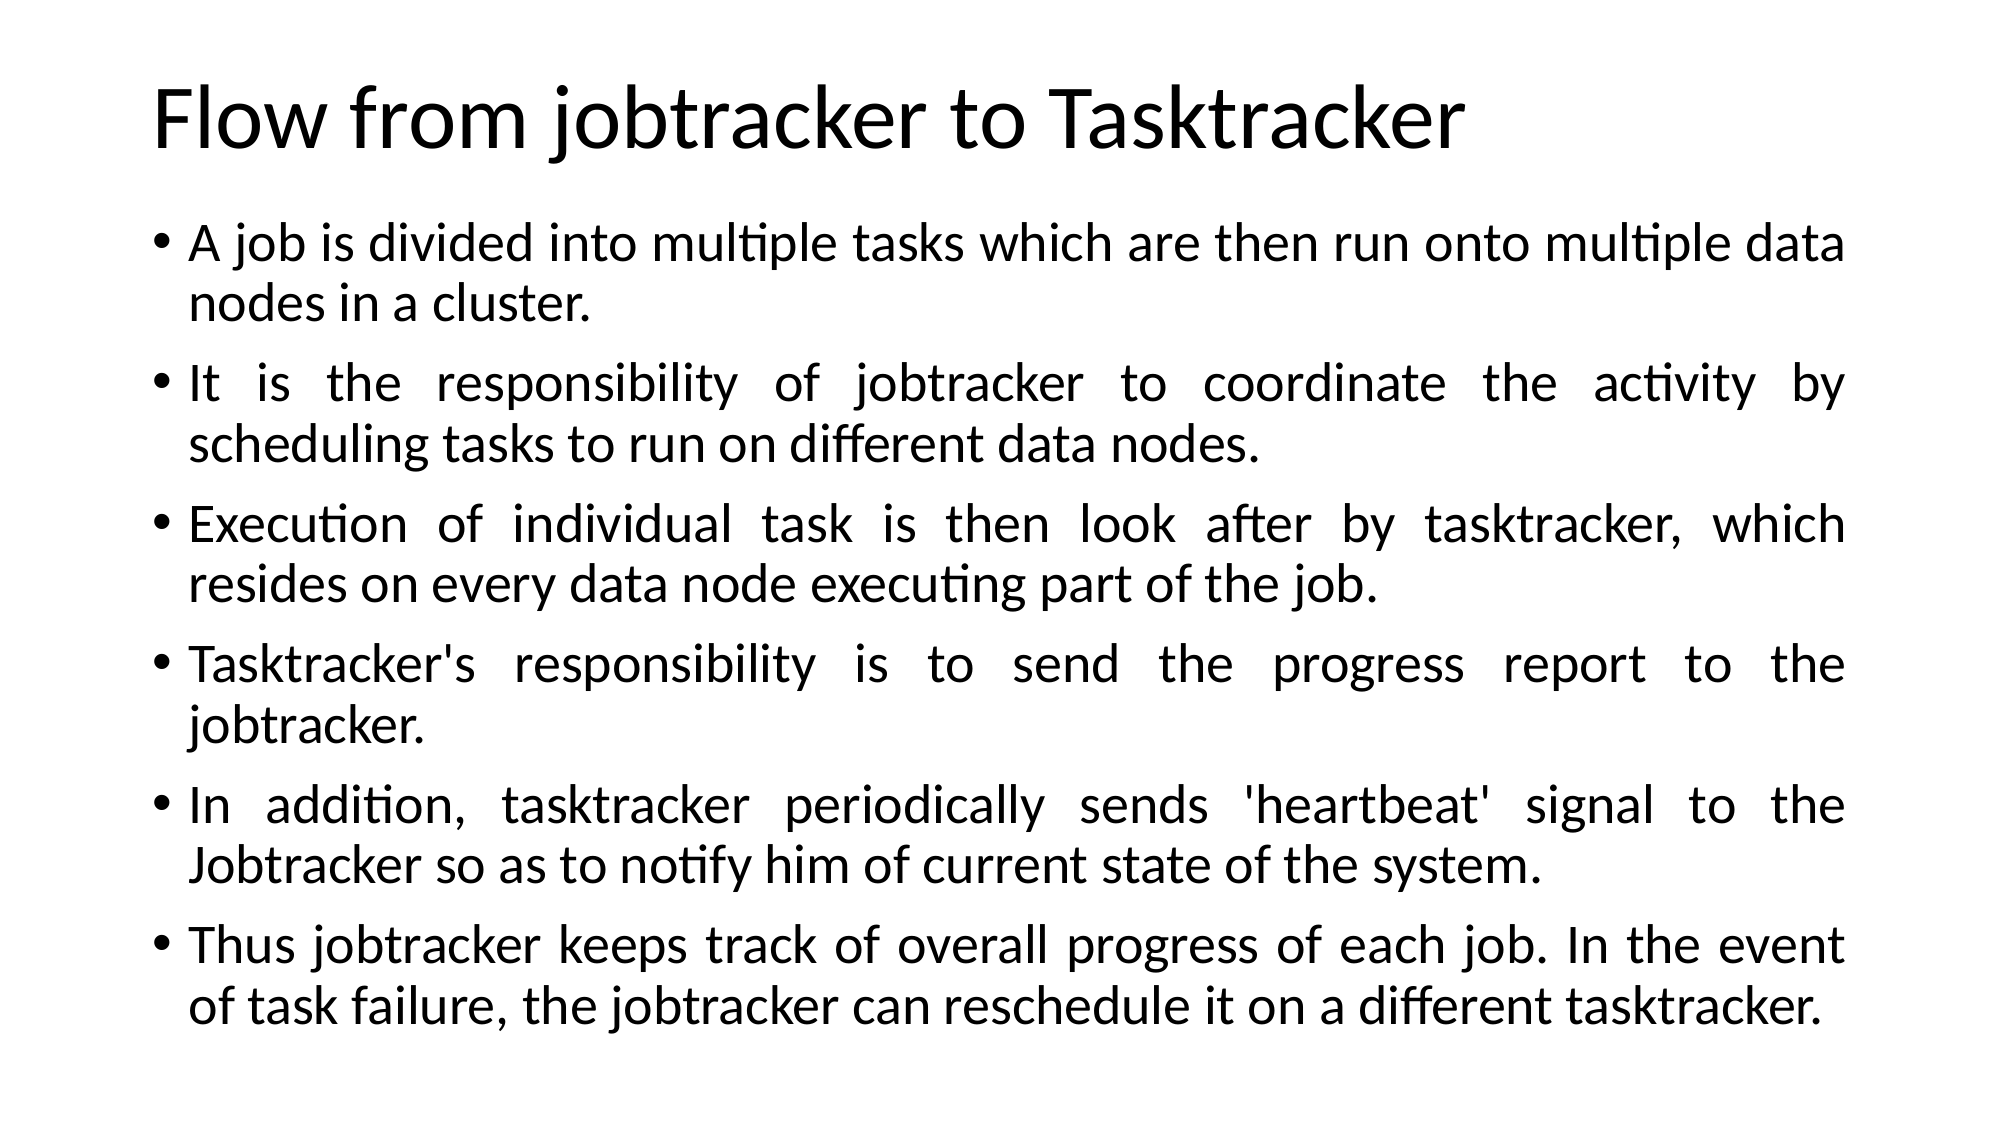

# Flow from jobtracker to Tasktracker
A job is divided into multiple tasks which are then run onto multiple data nodes in a cluster.
It is the responsibility of jobtracker to coordinate the activity by scheduling tasks to run on different data nodes.
Execution of individual task is then look after by tasktracker, which resides on every data node executing part of the job.
Tasktracker's responsibility is to send the progress report to the jobtracker.
In addition, tasktracker periodically sends 'heartbeat' signal to the Jobtracker so as to notify him of current state of the system.
Thus jobtracker keeps track of overall progress of each job. In the event of task failure, the jobtracker can reschedule it on a different tasktracker.